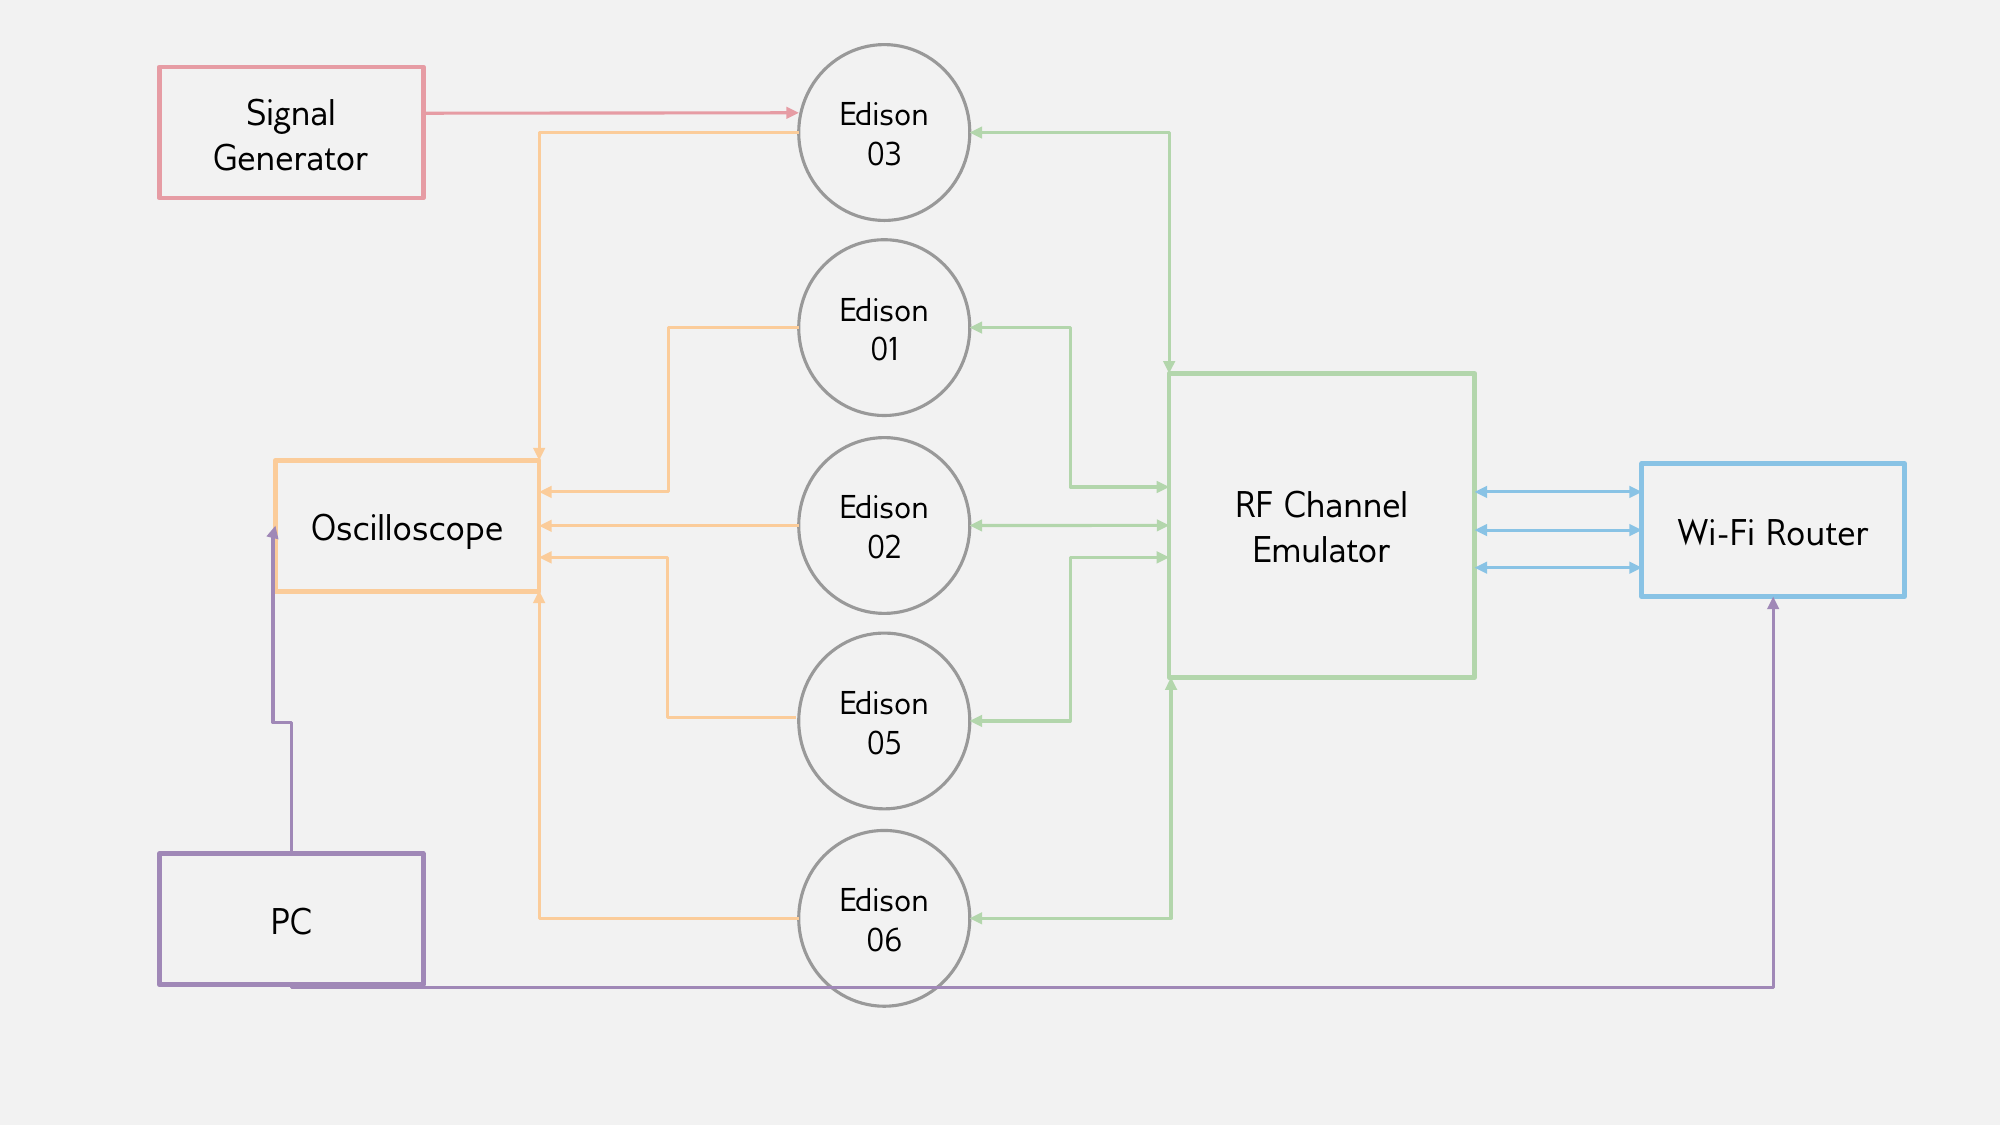

Edison03
Signal Generator
Edison01
RF Channel Emulator
Edison02
Oscilloscope
Wi-Fi Router
Edison05
Edison06
PC